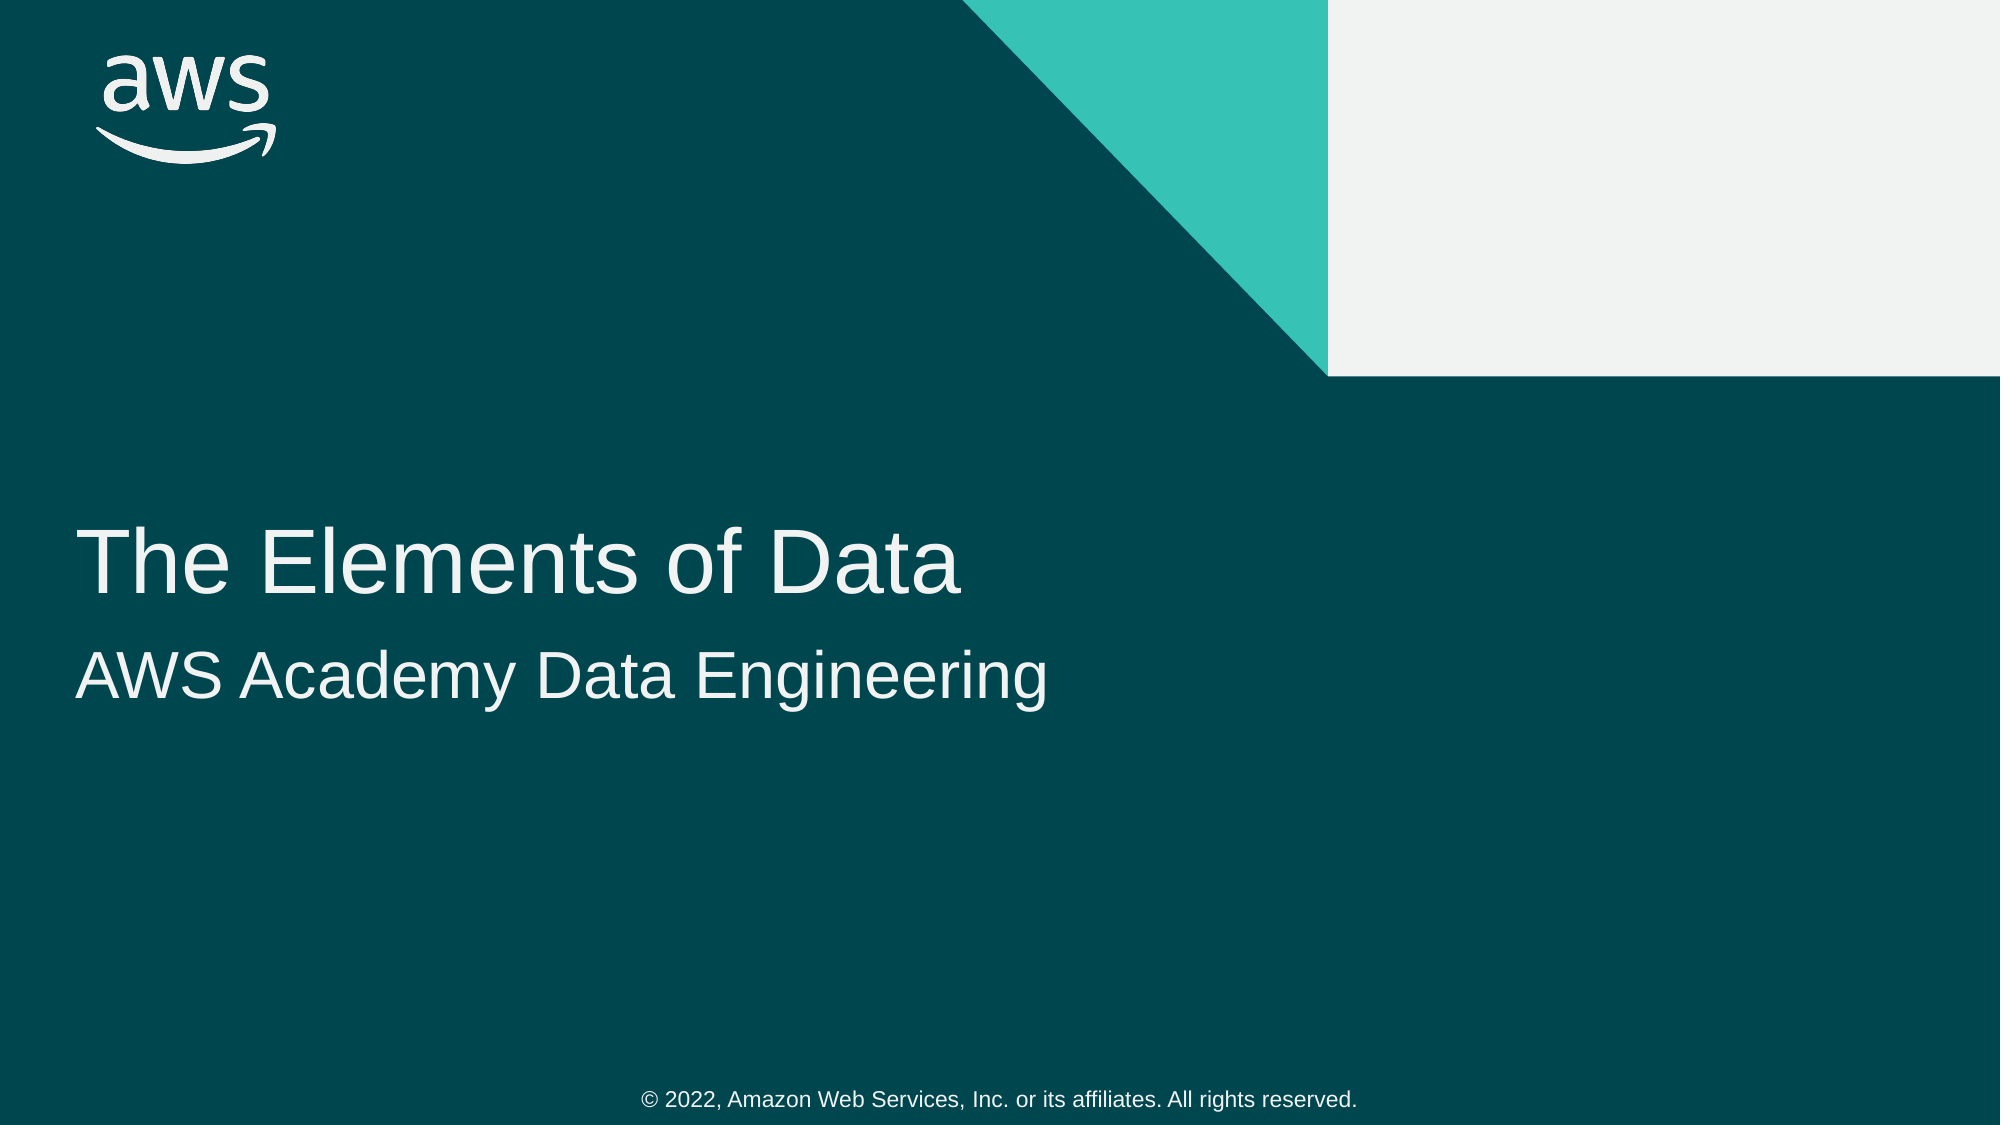

# The Elements of Data
AWS Academy Data Engineering